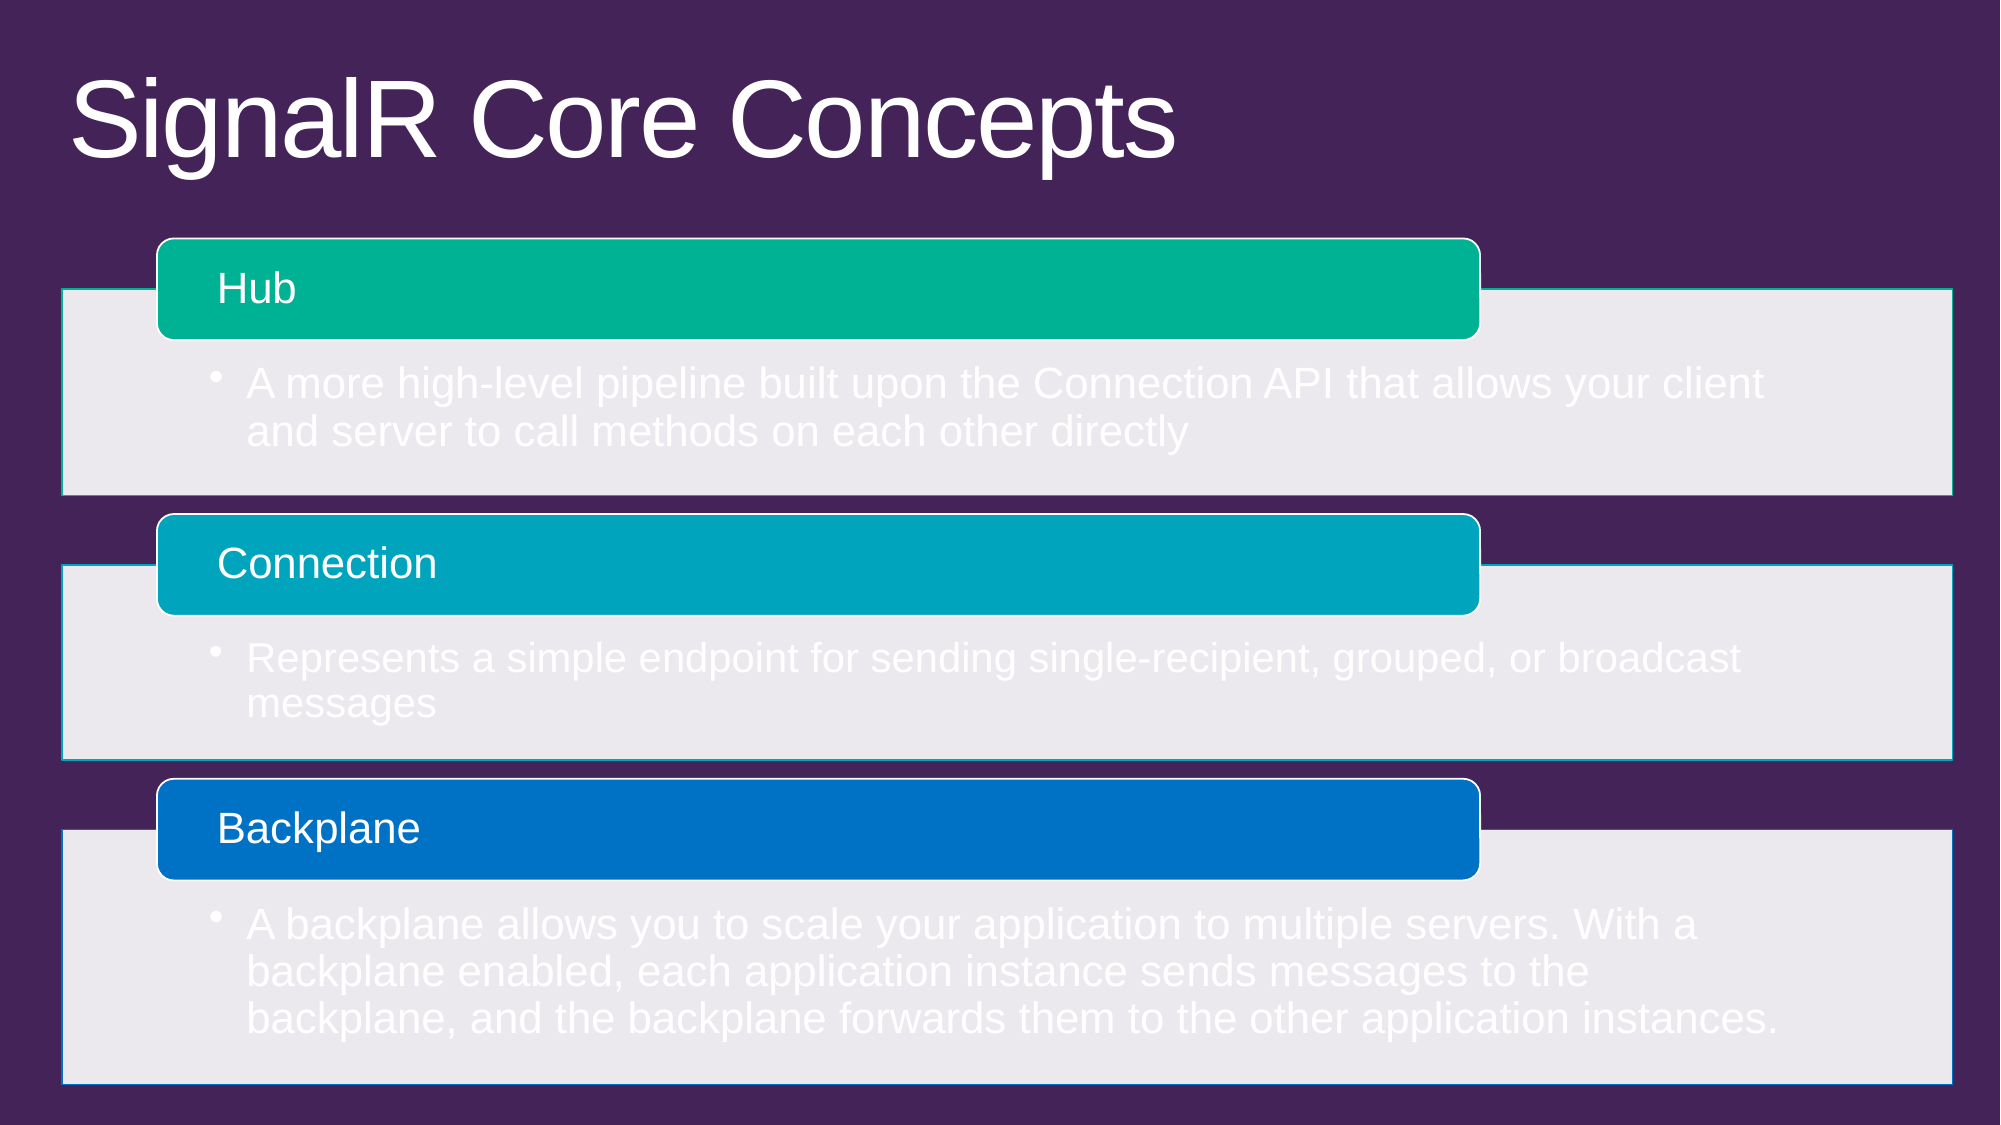

# SignalR Core Concepts
A more high-level pipeline built upon the Connection API that allows your client and server to call methods on each other directly
Hub
Represents a simple endpoint for sending single-recipient, grouped, or broadcast messages
Connection
A backplane allows you to scale your application to multiple servers. With a backplane enabled, each application instance sends messages to the backplane, and the backplane forwards them to the other application instances.
Backplane